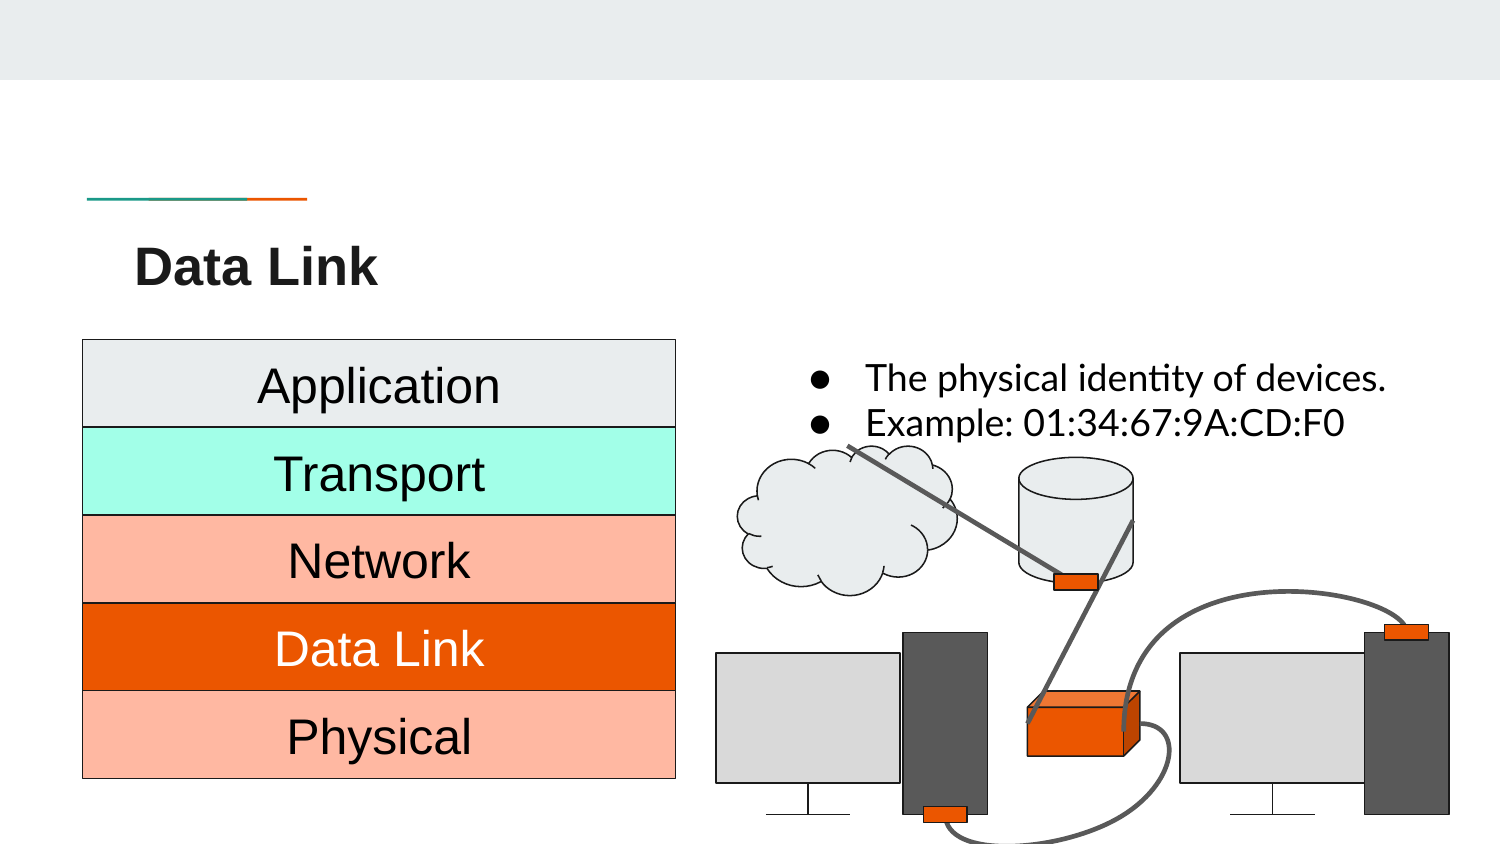

# Data Link
Application
The physical identity of devices.
Example: 01:34:67:9A:CD:F0
Transport

Network

Data Link

Physical